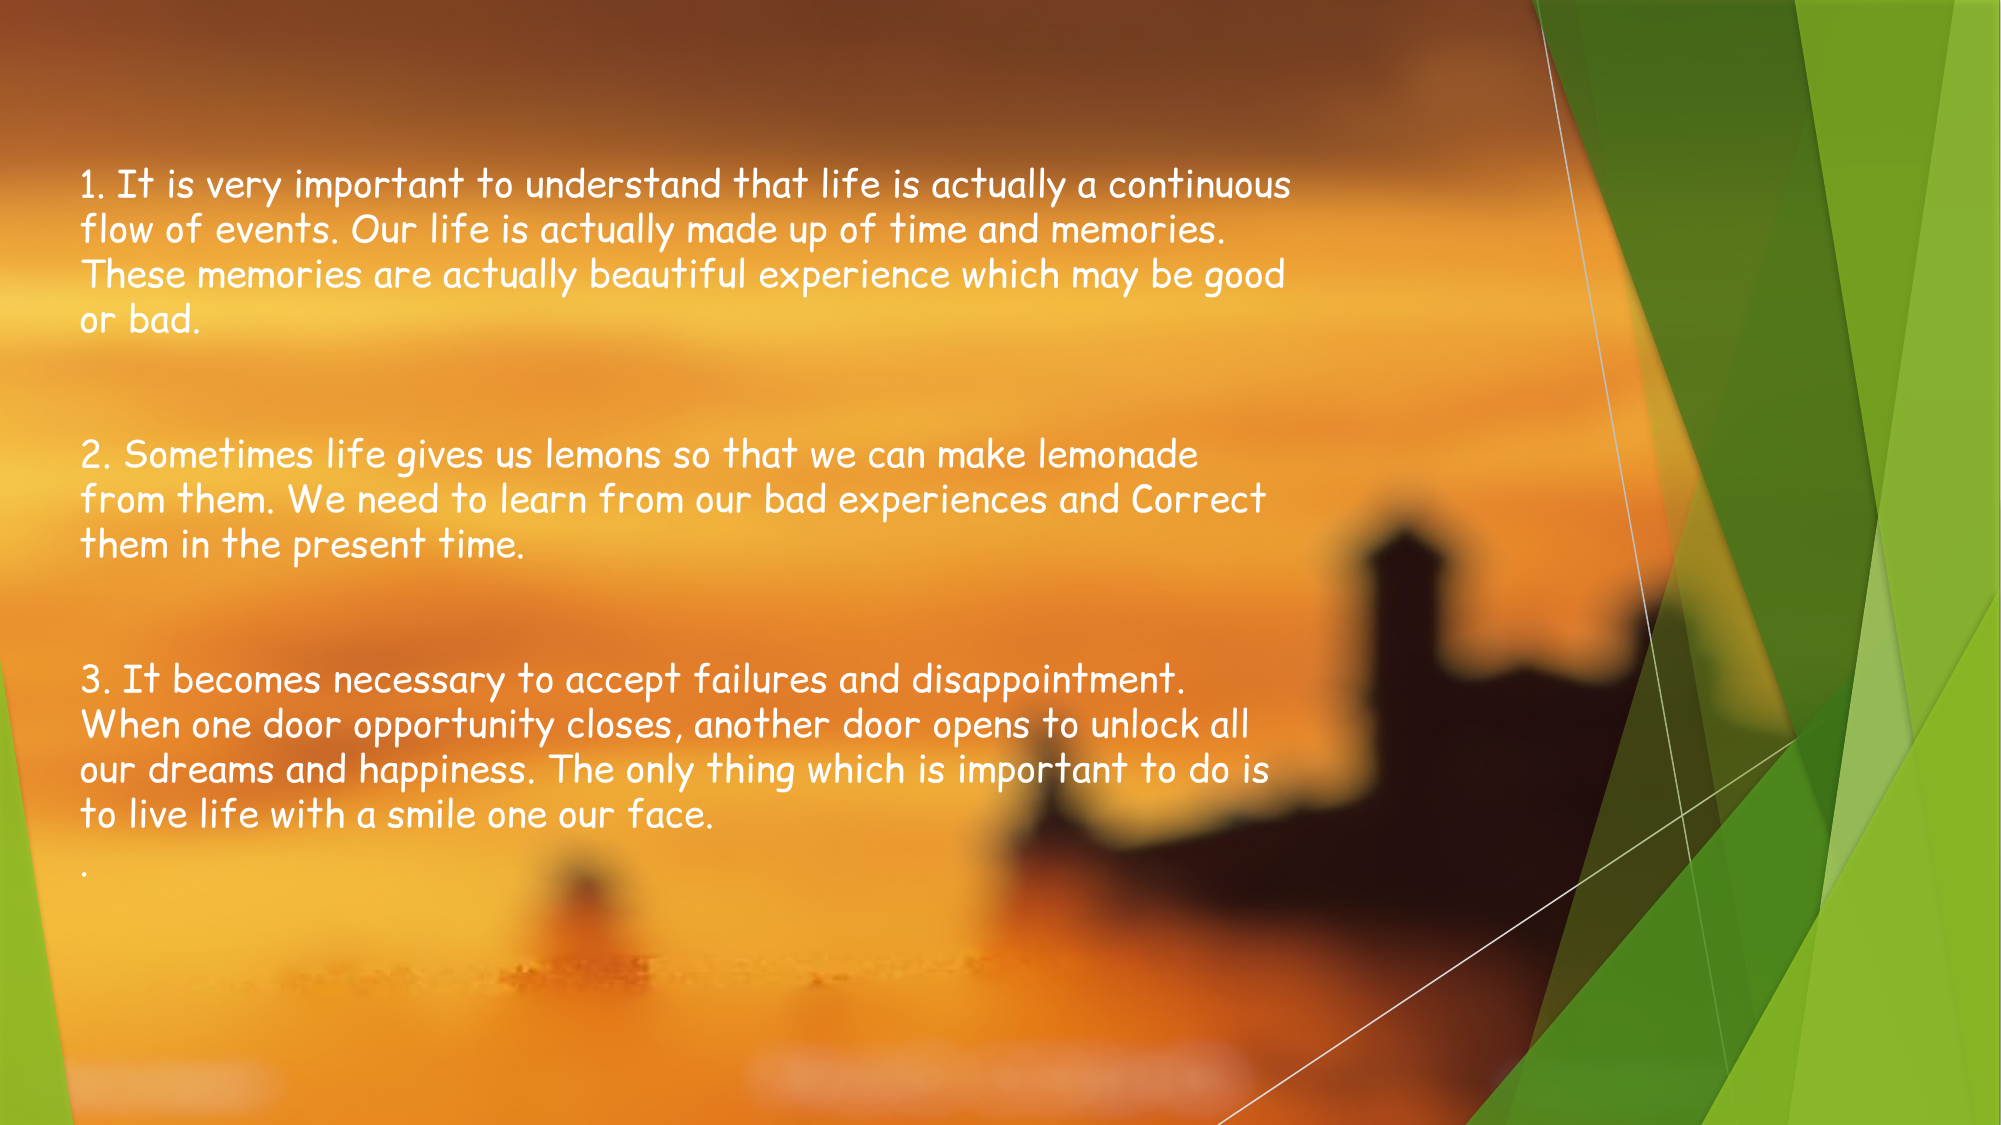

1. It is very important to understand that life is actually a continuous flow of events. Our life is actually made up of time and memories. These memories are actually beautiful experience which may be good or bad.
2. Sometimes life gives us lemons so that we can make lemonade from them. We need to learn from our bad experiences and Correct them in the present time.

3. It becomes necessary to accept failures and disappointment. When one door opportunity closes, another door opens to unlock all our dreams and happiness. The only thing which is important to do is to live life with a smile one our face.
.